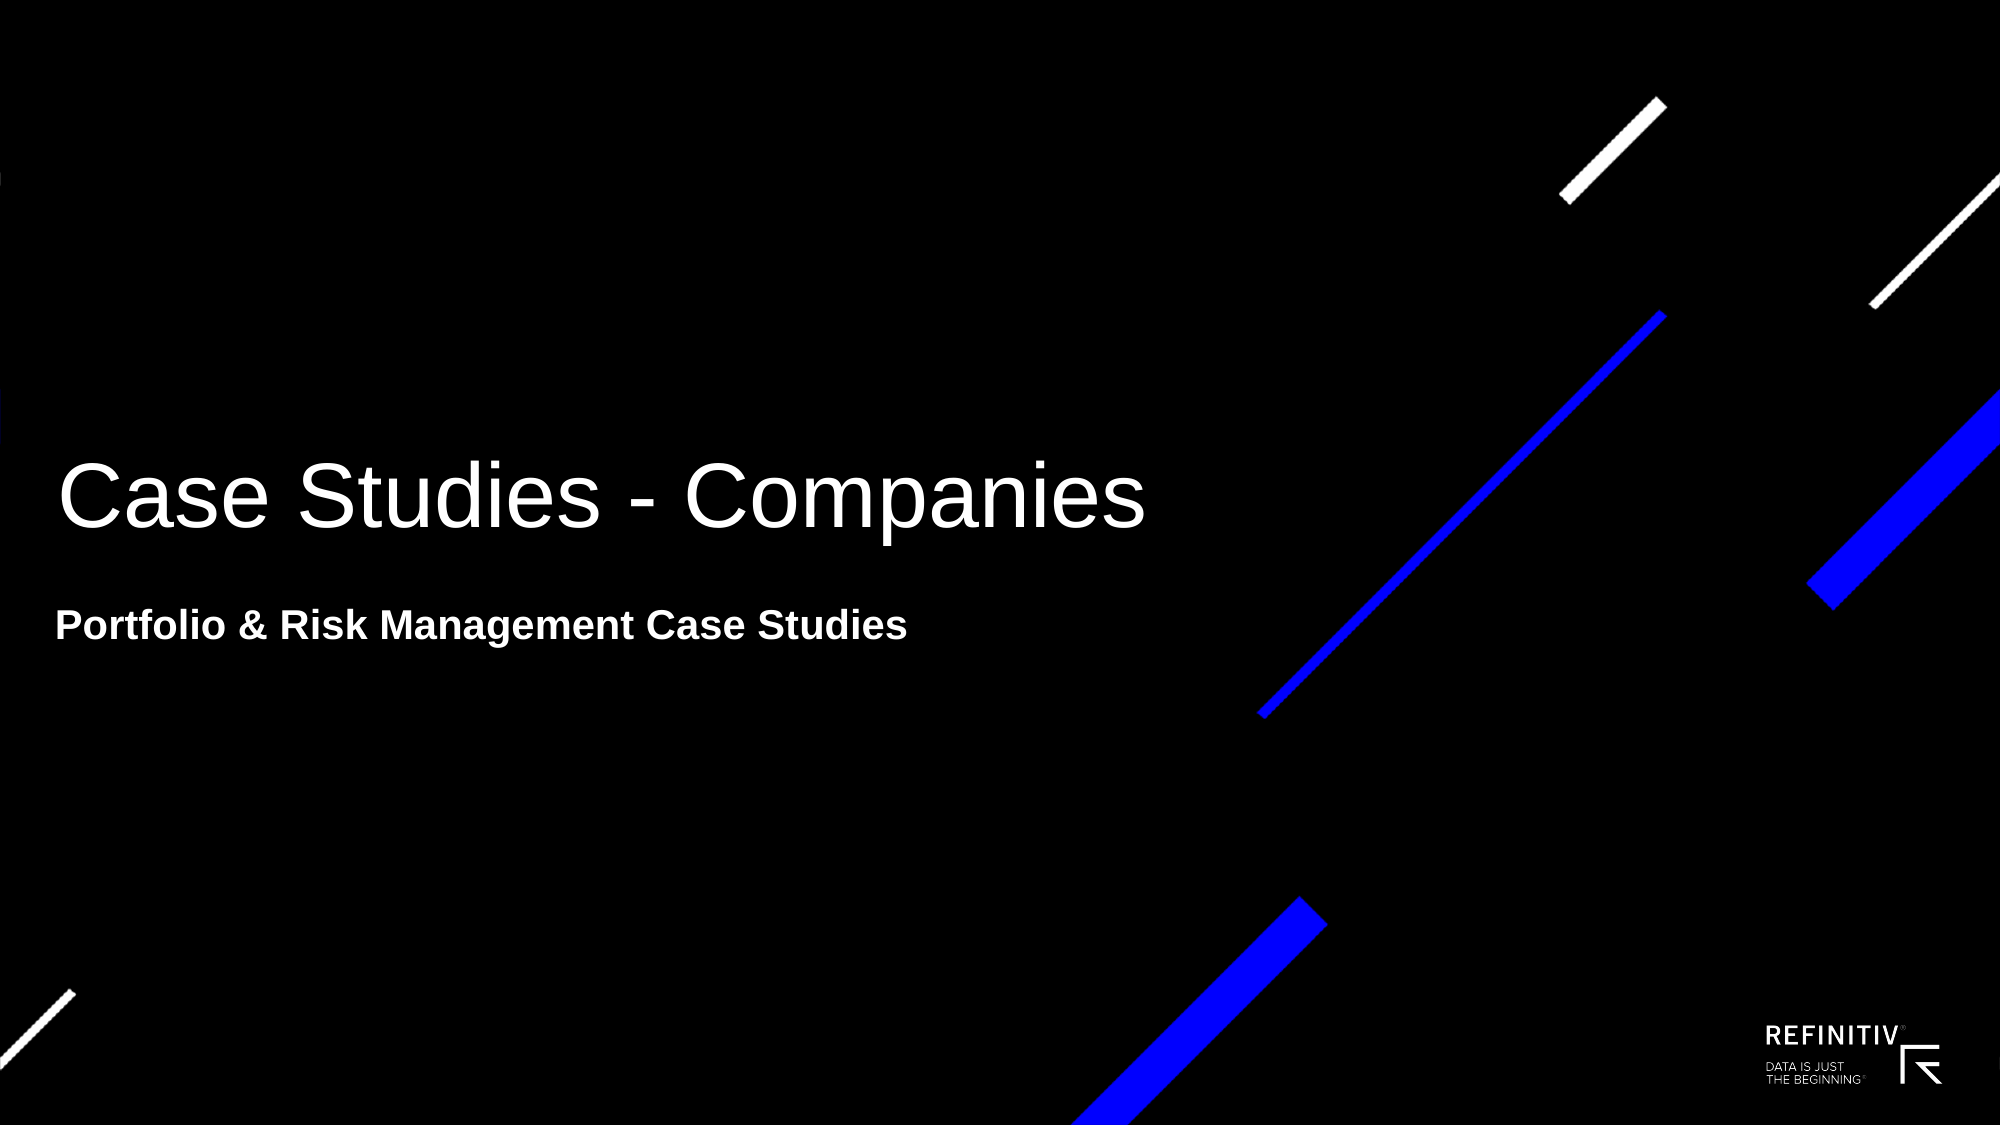

# Case Studies - Companies
Portfolio & Risk Management Case Studies